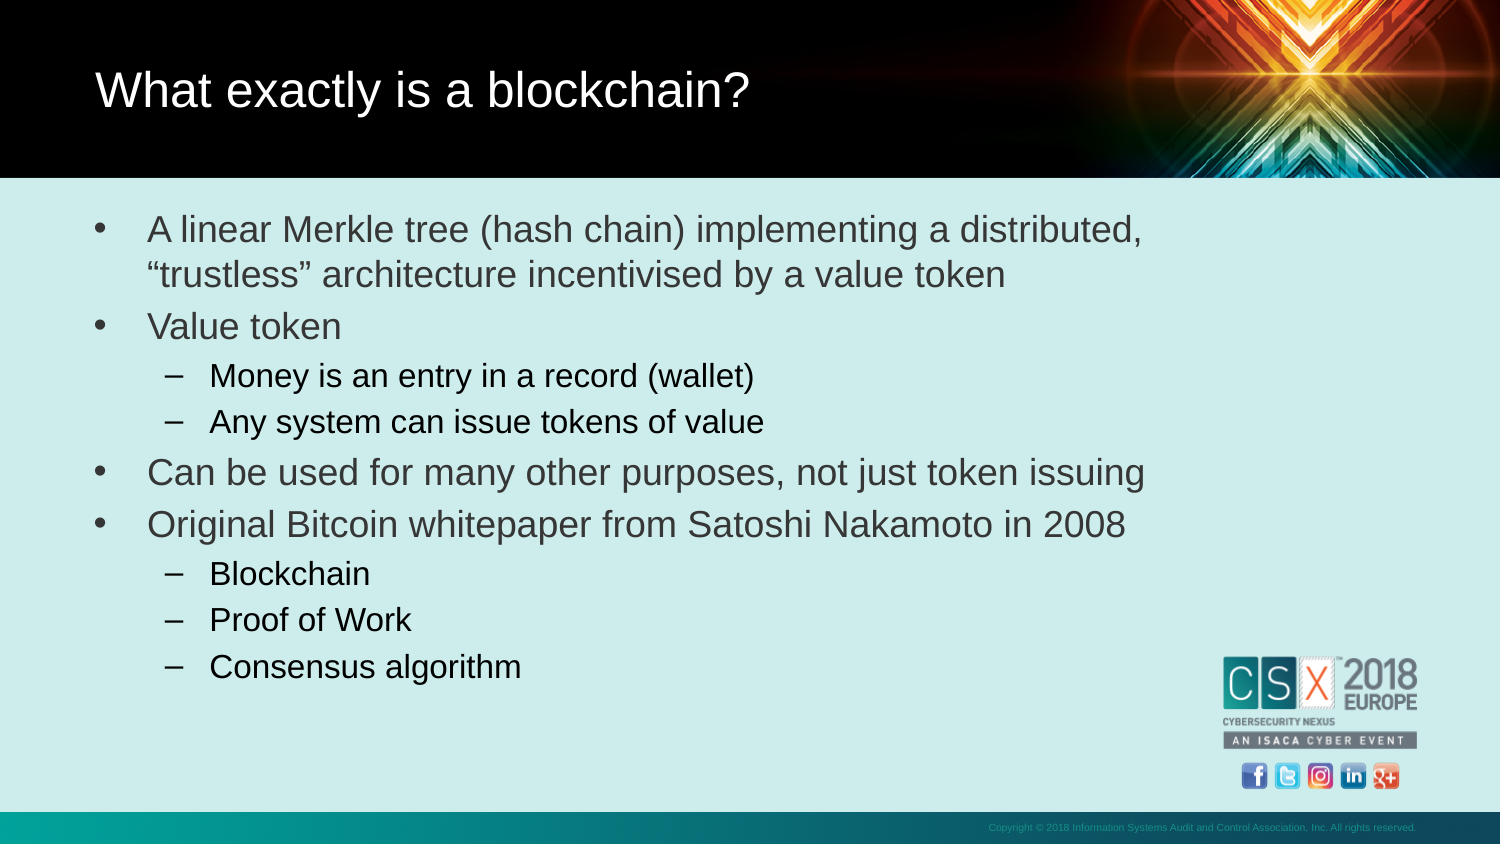

What exactly is a blockchain?
A linear Merkle tree (hash chain) implementing a distributed, “trustless” architecture incentivised by a value token
Value token
Money is an entry in a record (wallet)
Any system can issue tokens of value
Can be used for many other purposes, not just token issuing
Original Bitcoin whitepaper from Satoshi Nakamoto in 2008
Blockchain
Proof of Work
Consensus algorithm